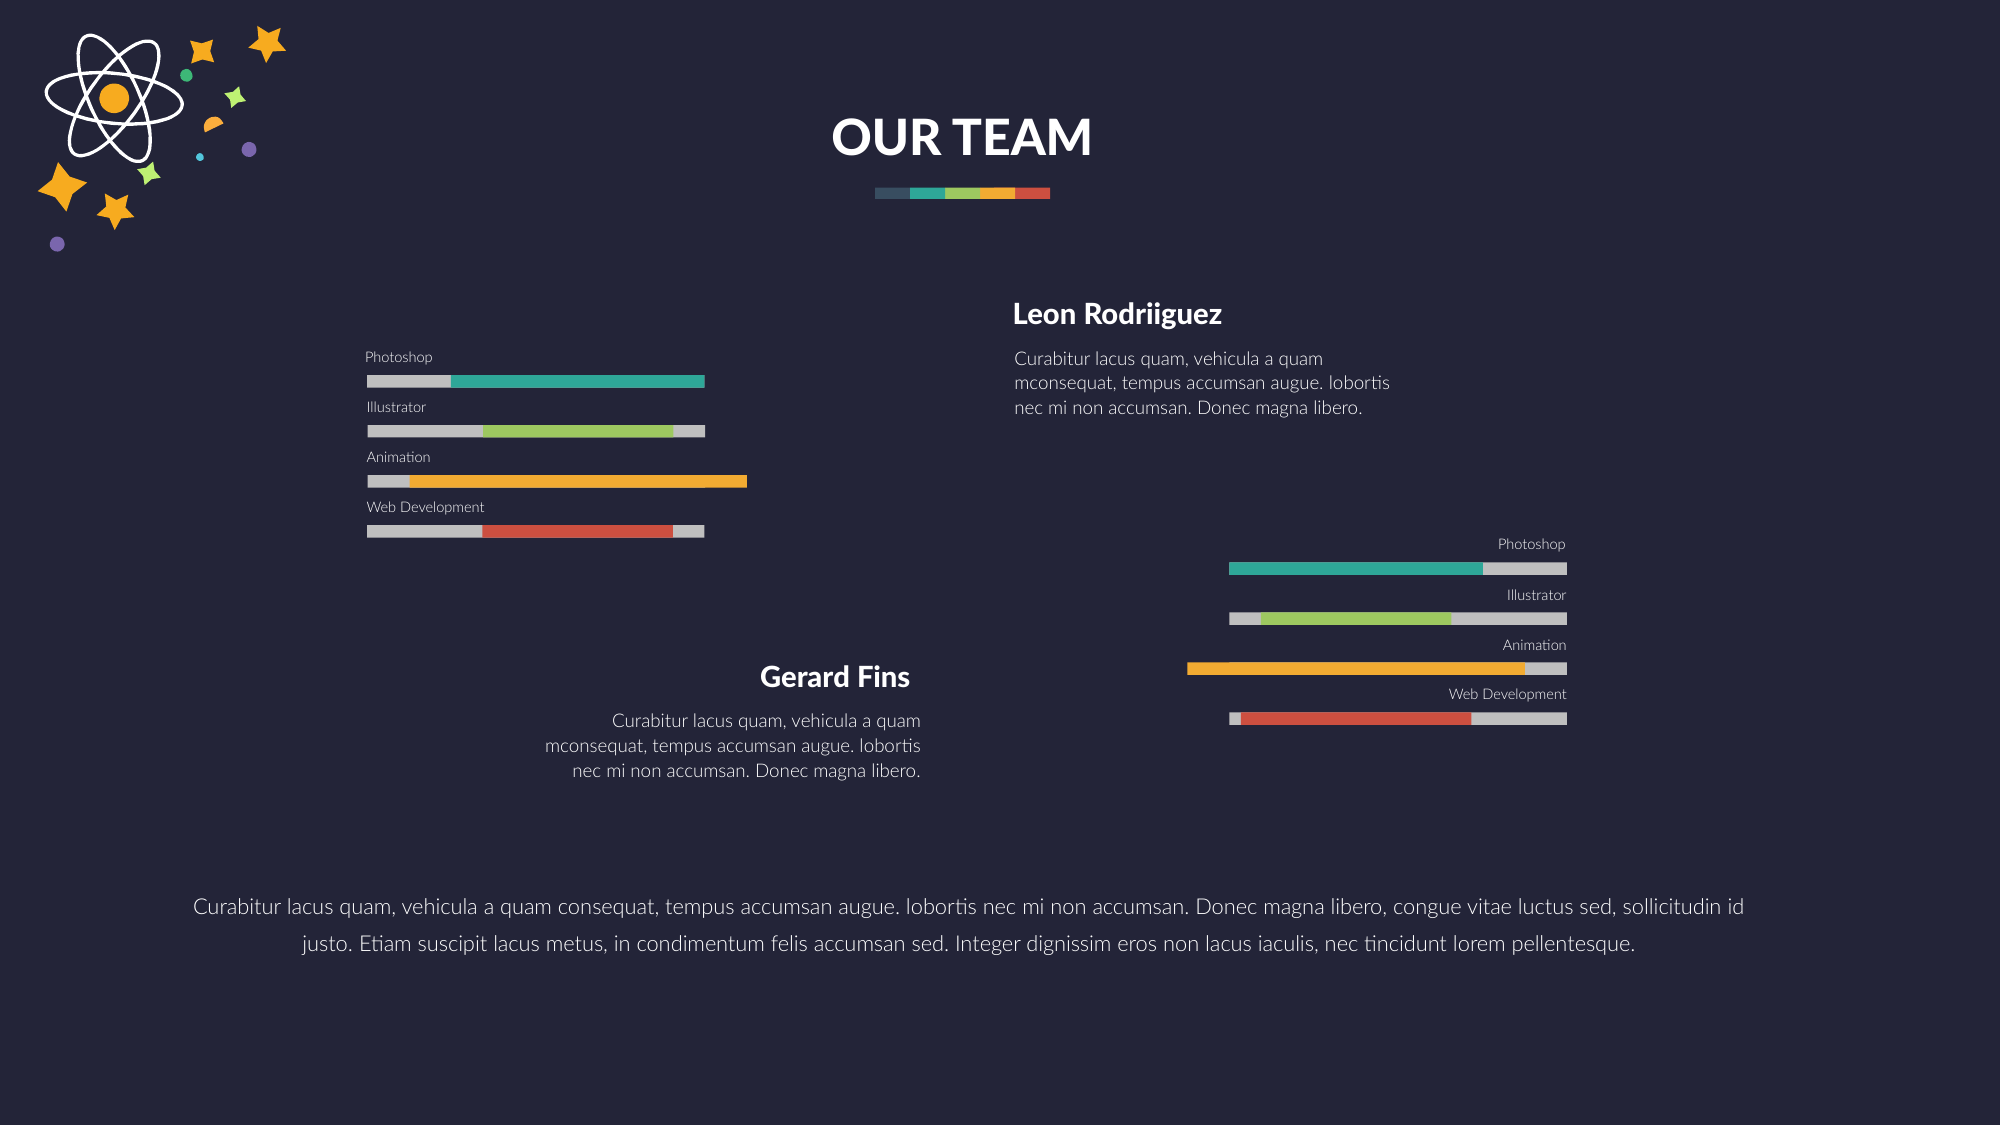

OUR TEAM

Leon Rodriiguez
Curabitur lacus quam, vehicula a quam mconsequat, tempus accumsan augue. lobortis nec mi non accumsan. Donec magna libero.
Photoshop

Illustrator

Animation

Web Development

Photoshop

Illustrator

Animation

Gerard Fins
Web Development
Curabitur lacus quam, vehicula a quam mconsequat, tempus accumsan augue. lobortis nec mi non accumsan. Donec magna libero.

Curabitur lacus quam, vehicula a quam consequat, tempus accumsan augue. lobortis nec mi non accumsan. Donec magna libero, congue vitae luctus sed, sollicitudin id justo. Etiam suscipit lacus metus, in condimentum felis accumsan sed. Integer dignissim eros non lacus iaculis, nec tincidunt lorem pellentesque.